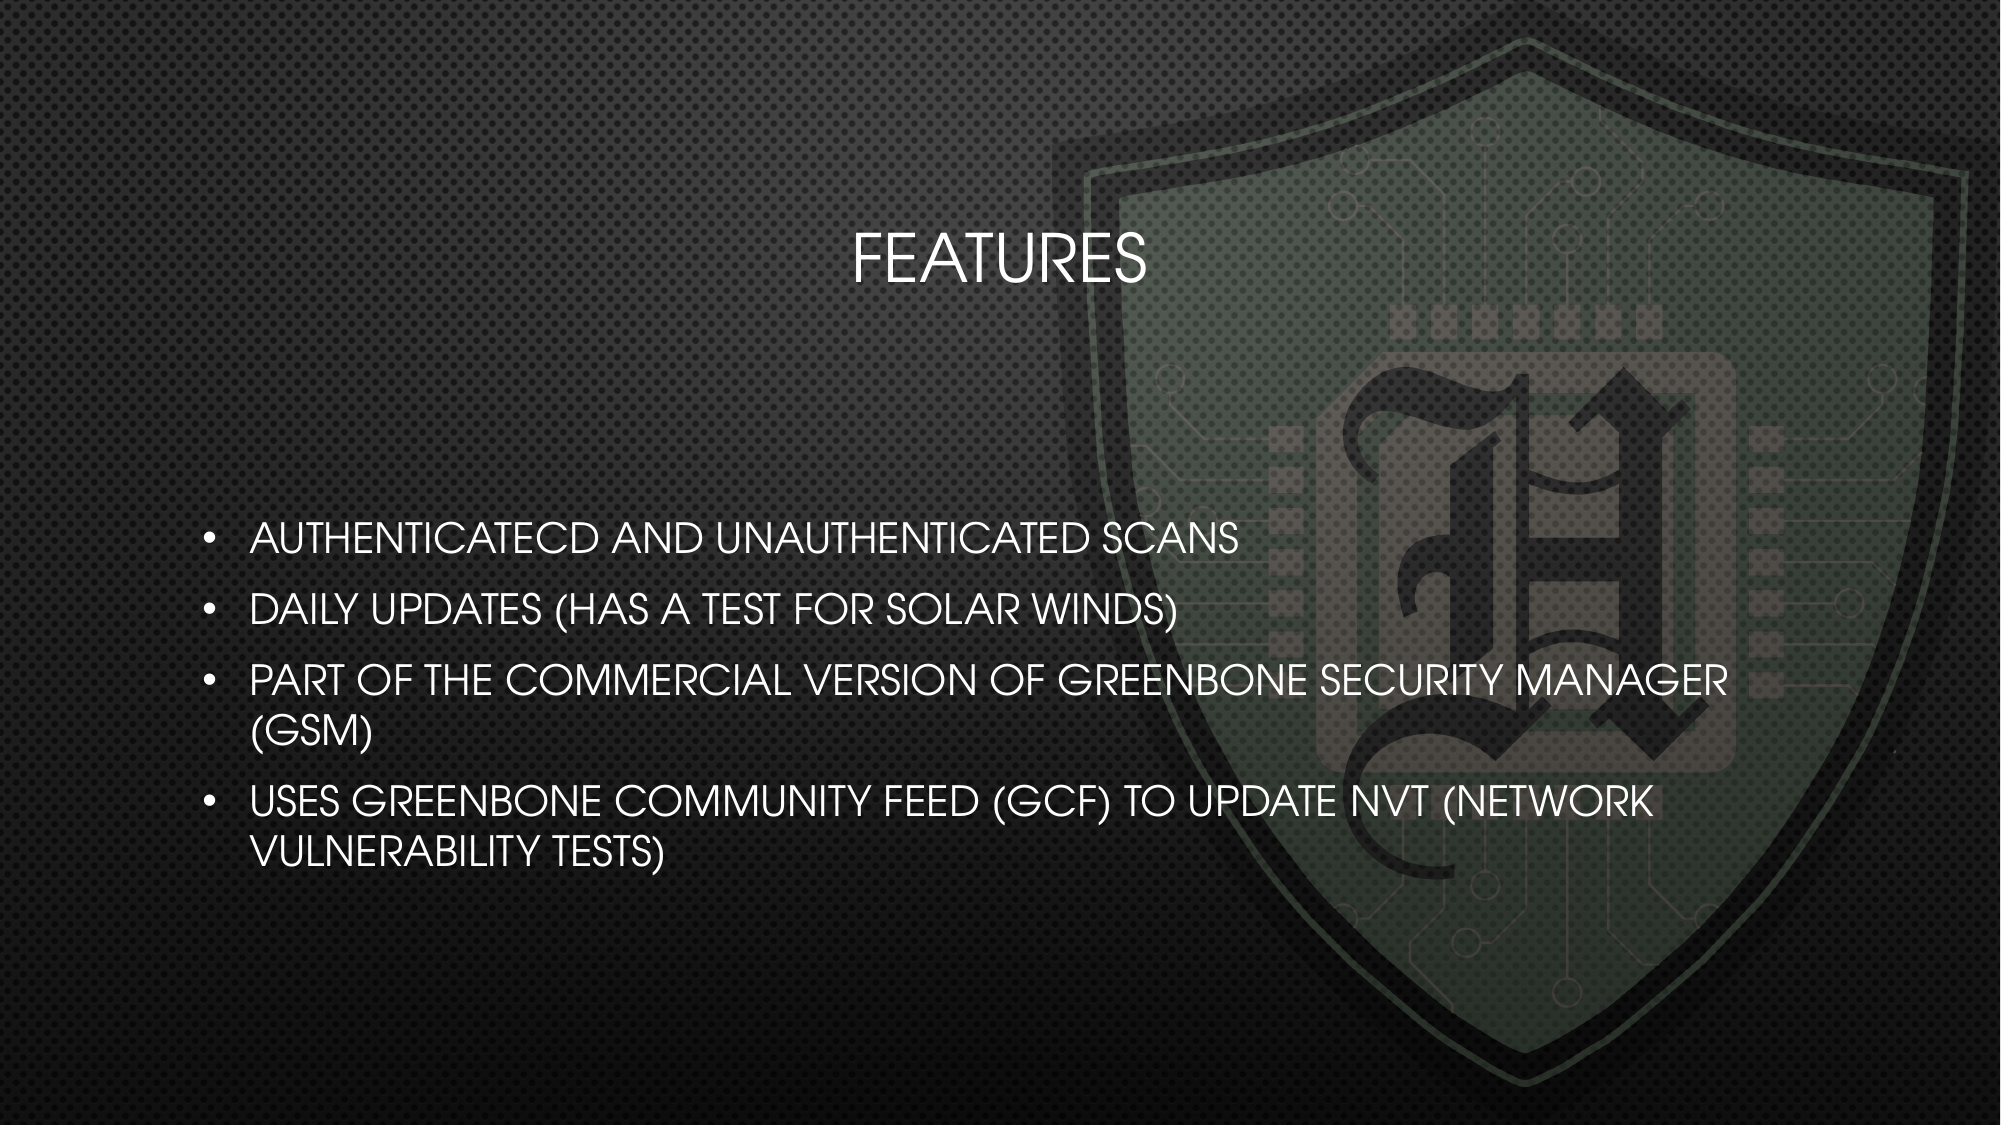

# Features
Authenticatecd and Unauthenticated Scans
Daily updates (Has a test for Solar Winds)
Part of the commercial version of Greenbone Security Manager (GSM)
Uses Greenbone Community Feed (GCF) to update NVT (Network Vulnerability Tests)